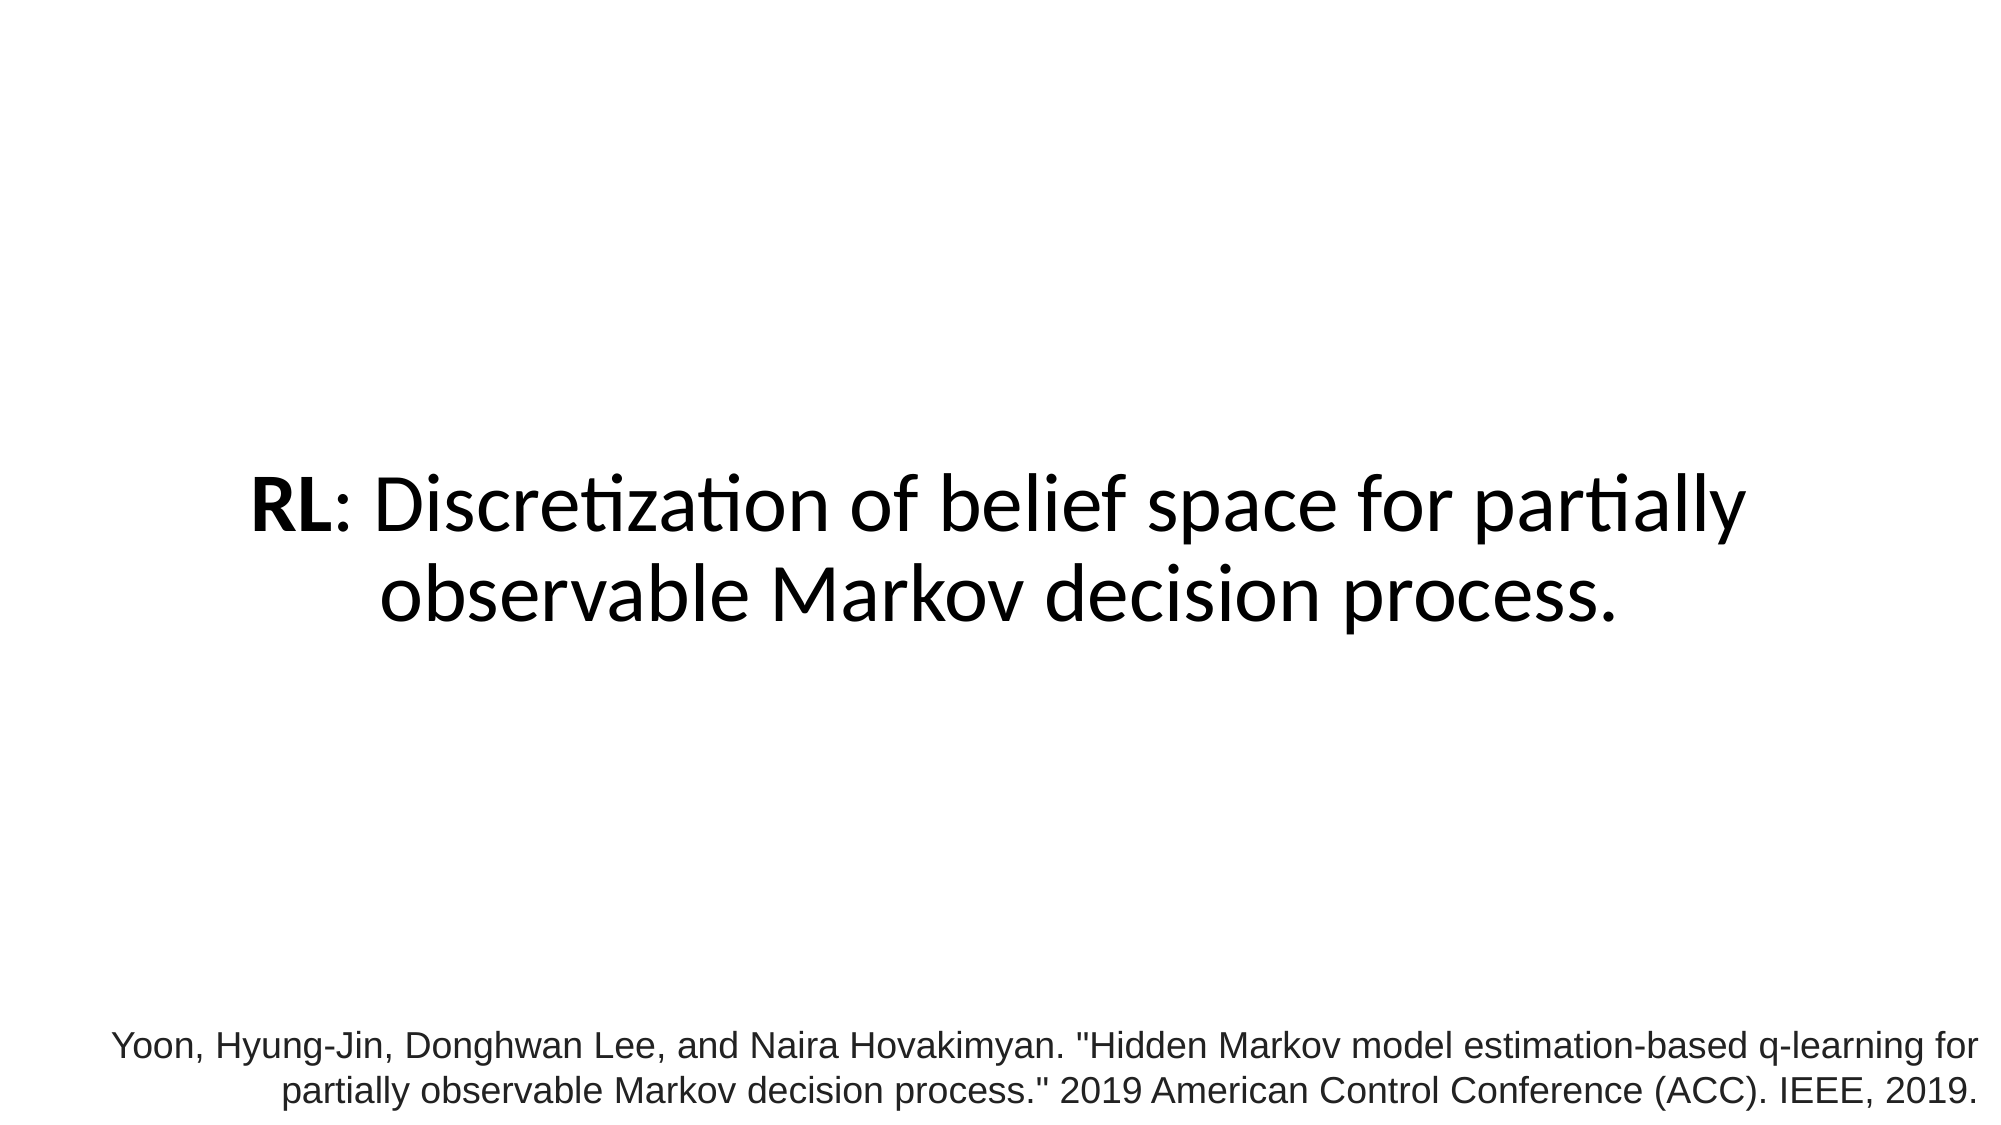

RL: Discretization of belief space for partially observable Markov decision process.
Yoon, Hyung-Jin, Donghwan Lee, and Naira Hovakimyan. "Hidden Markov model estimation-based q-learning for partially observable Markov decision process." 2019 American Control Conference (ACC). IEEE, 2019.